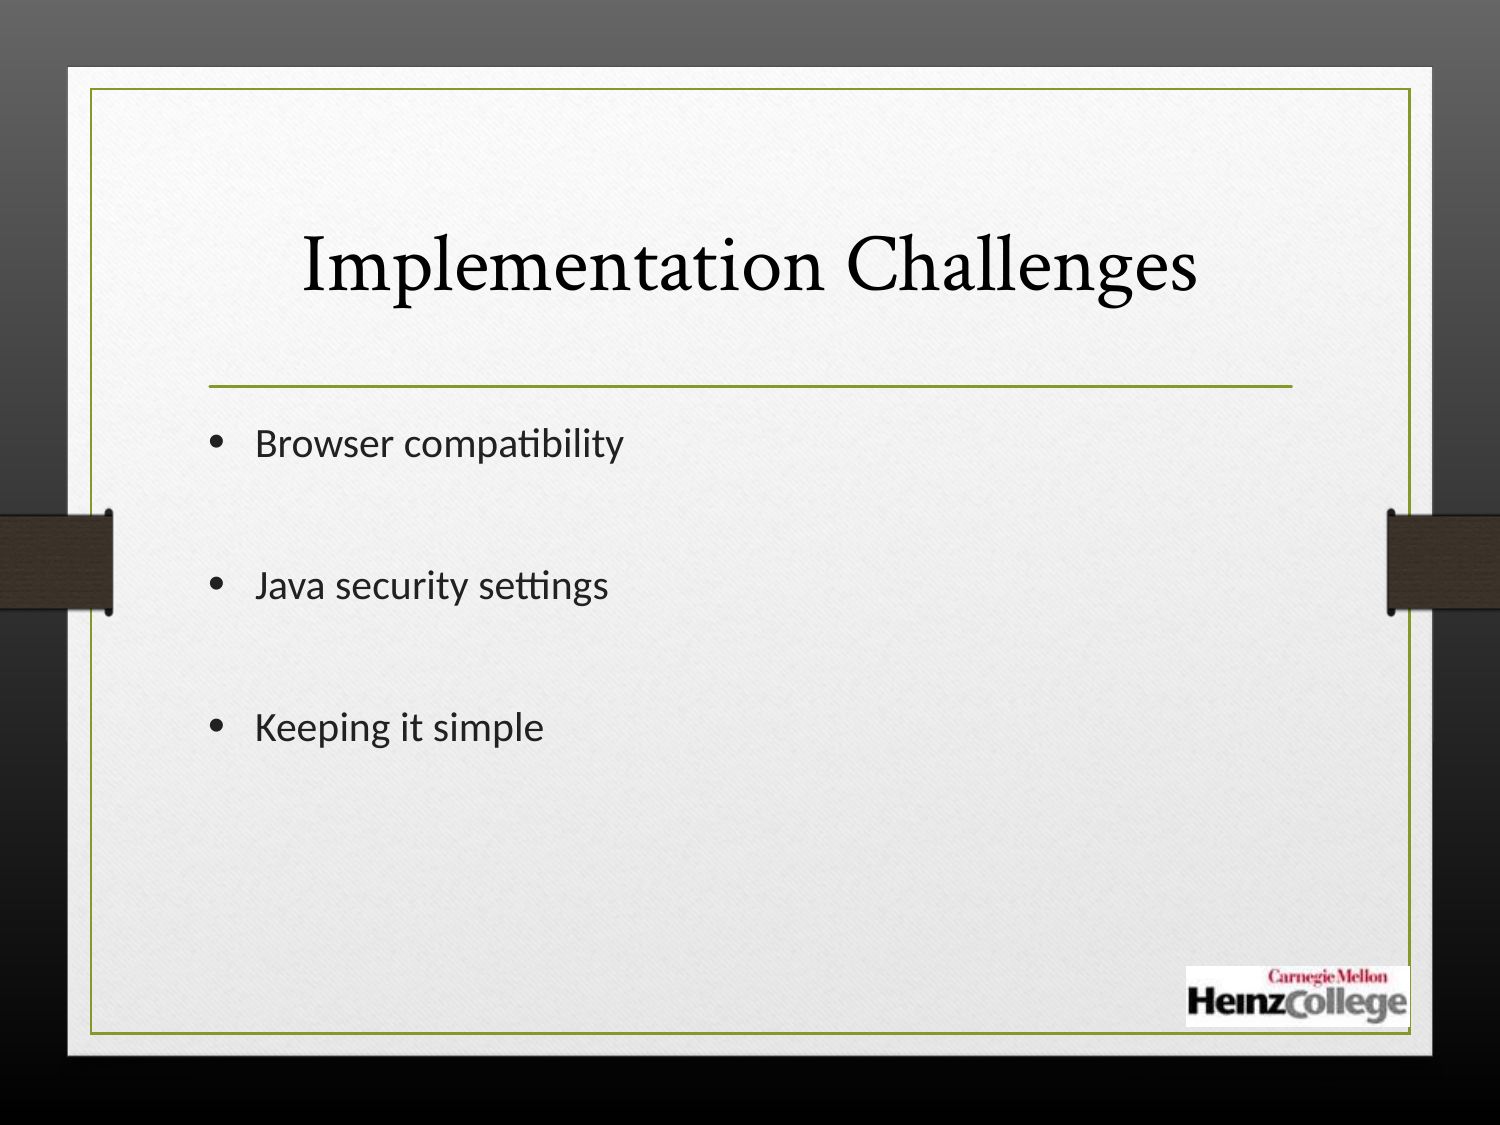

# Implementation Challenges
Browser compatibility

Java security settings

Keeping it simple